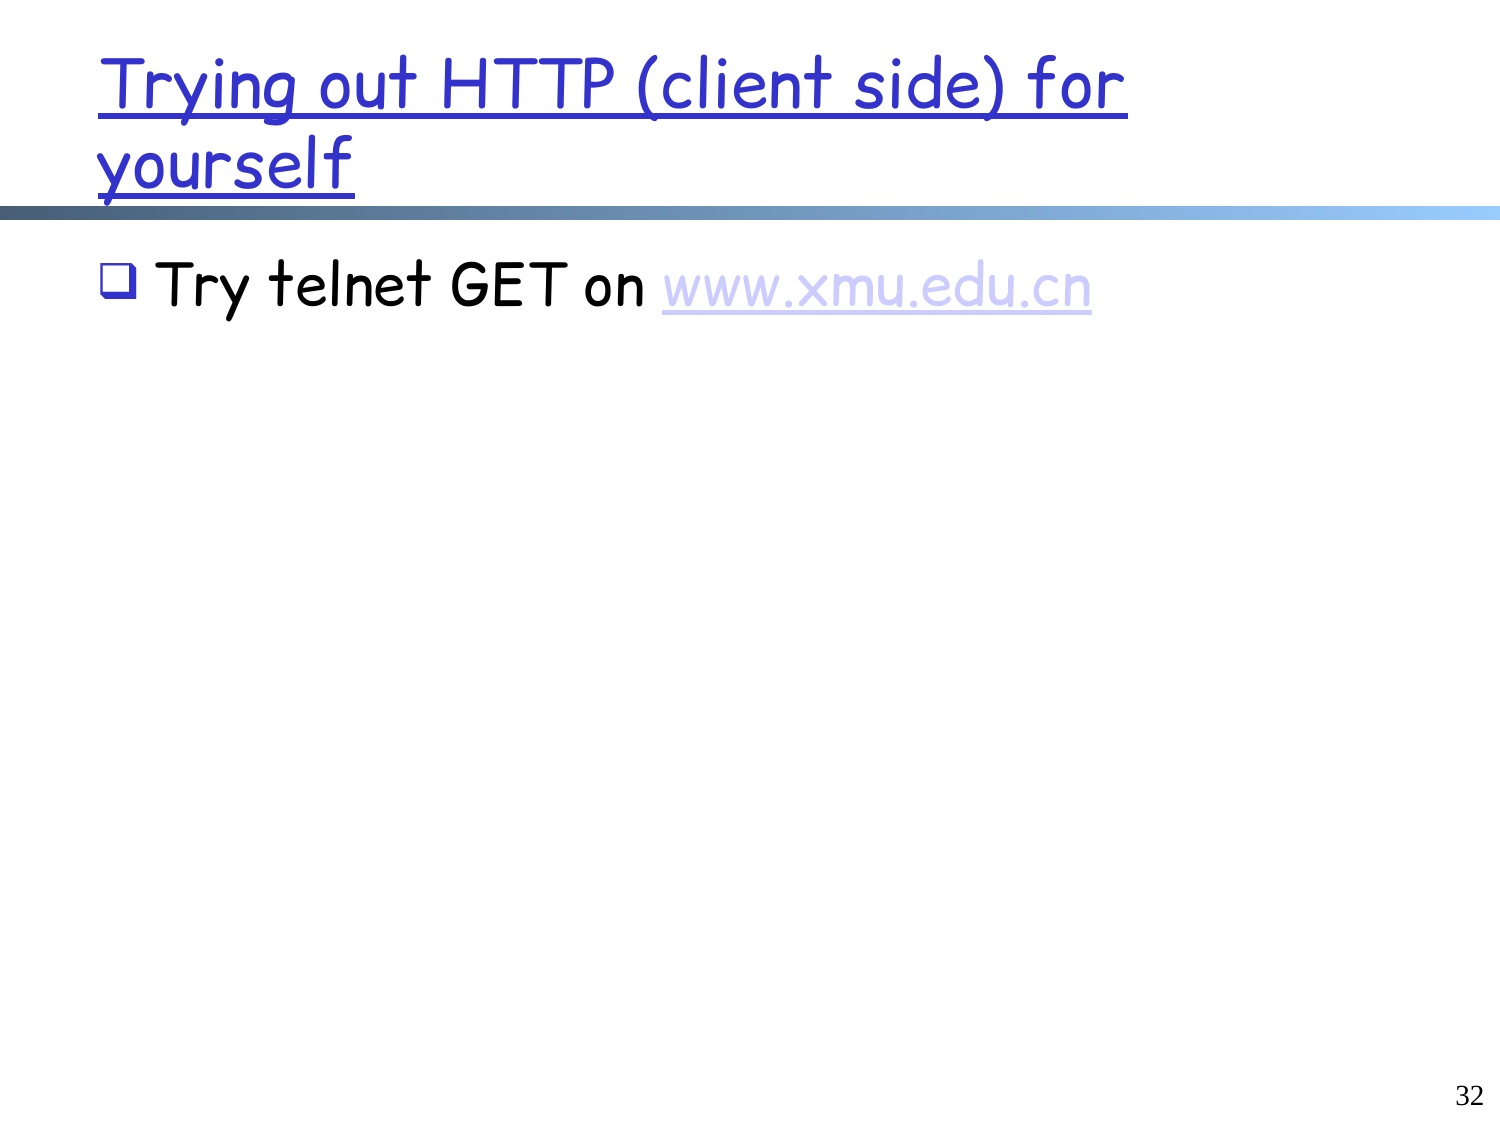

# Trying out HTTP (client side) for yourself
Try telnet GET on www.xmu.edu.cn
32